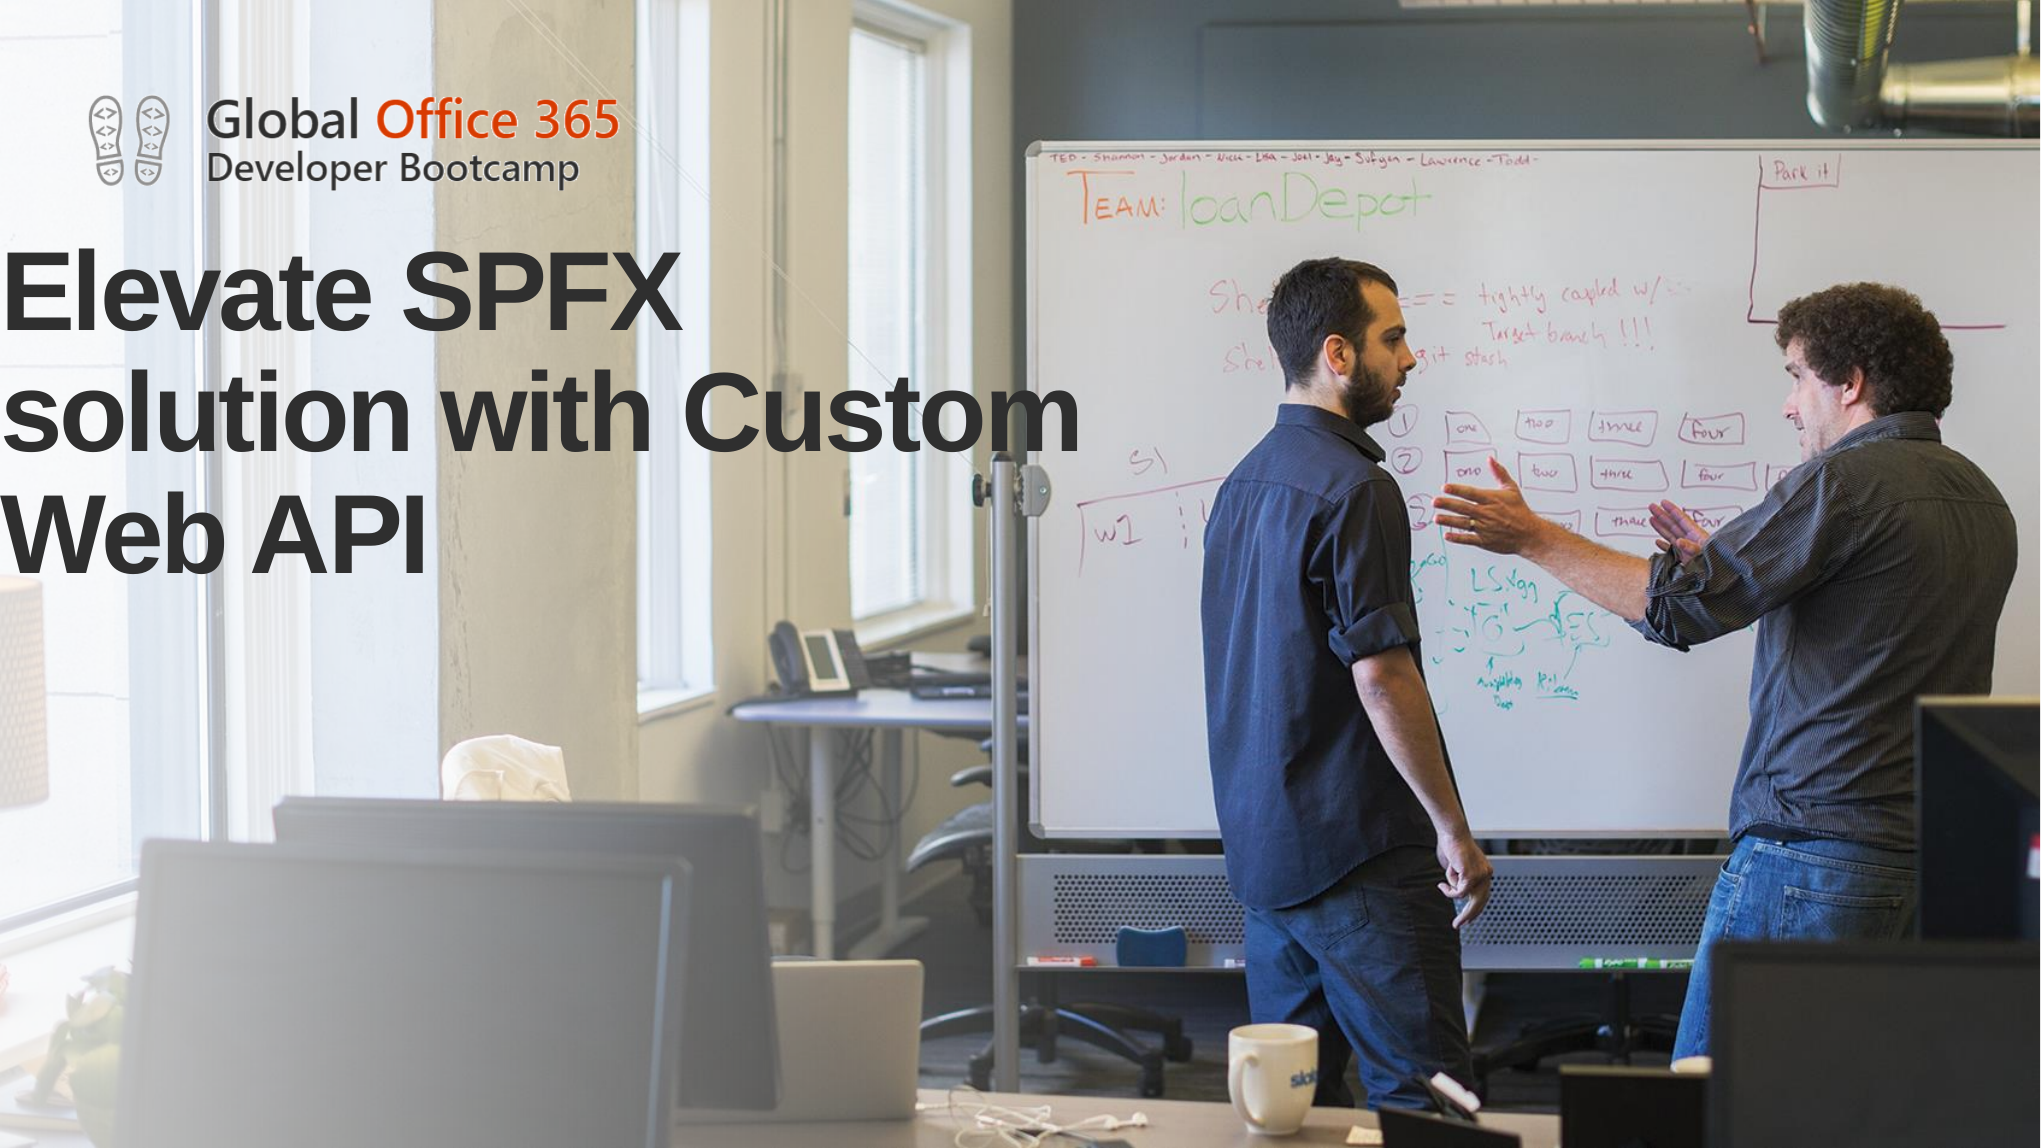

# Elevate SPFX solution with Custom Web API